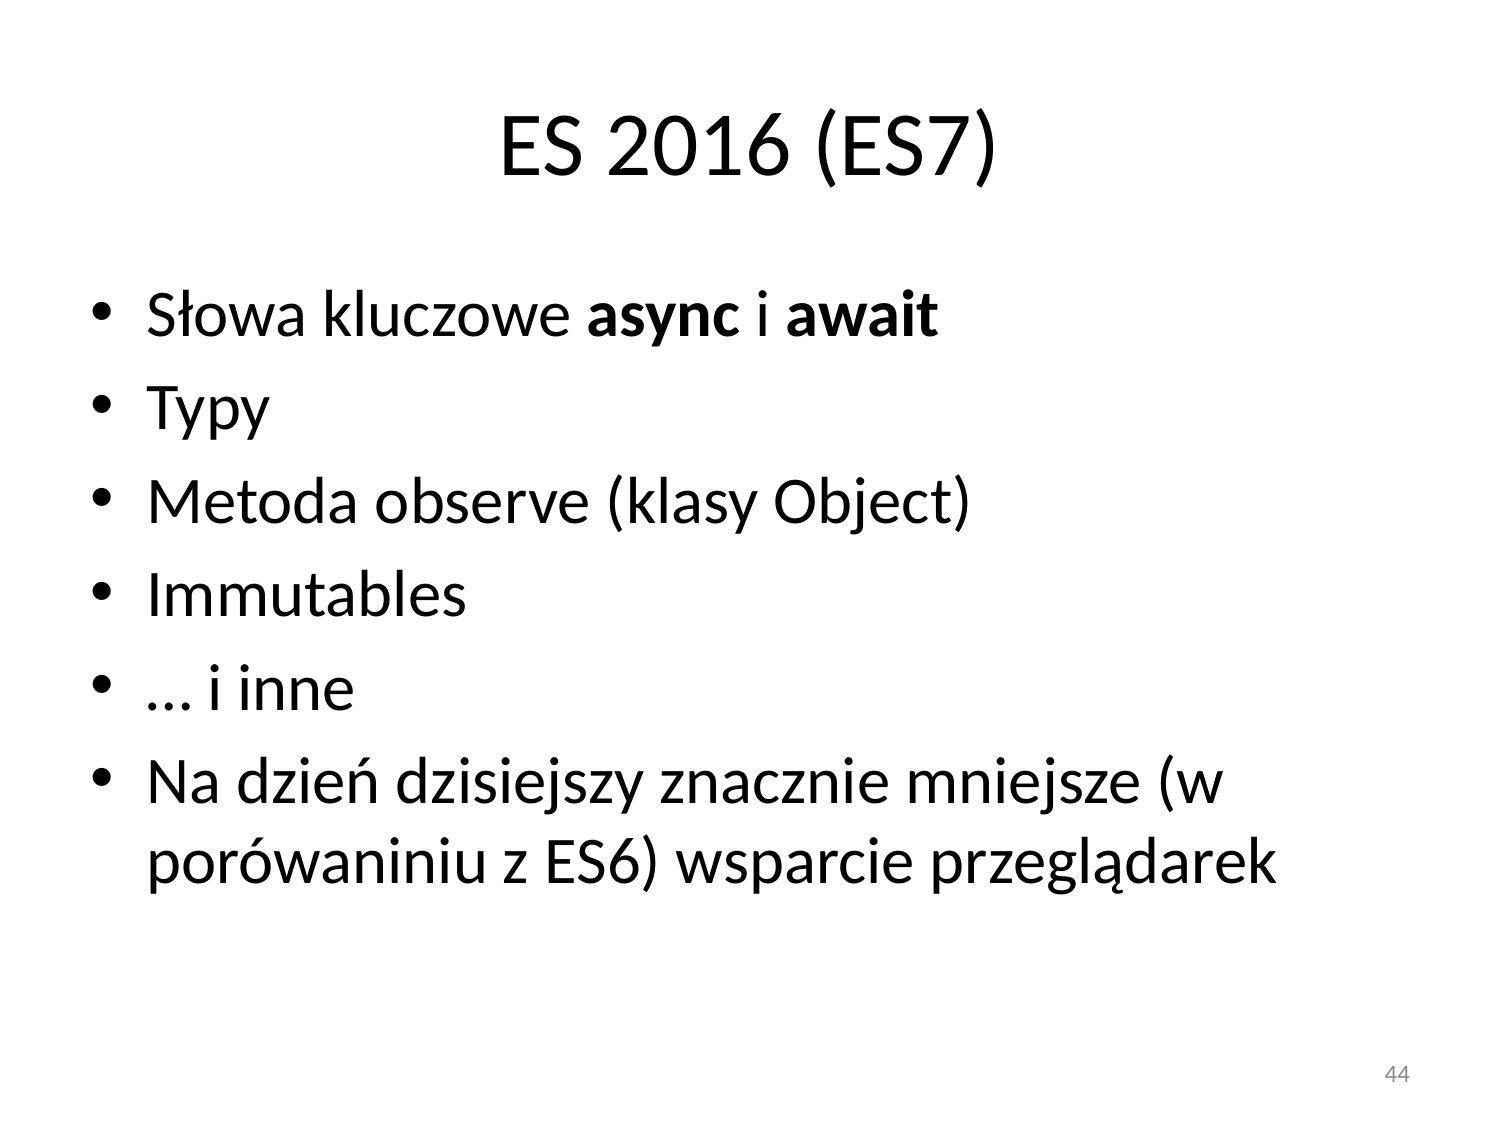

# ES 2016 (ES7)
Słowa kluczowe async i await
Typy
Metoda observe (klasy Object)
Immutables
… i inne
Na dzień dzisiejszy znacznie mniejsze (w porówaniniu z ES6) wsparcie przeglądarek

44